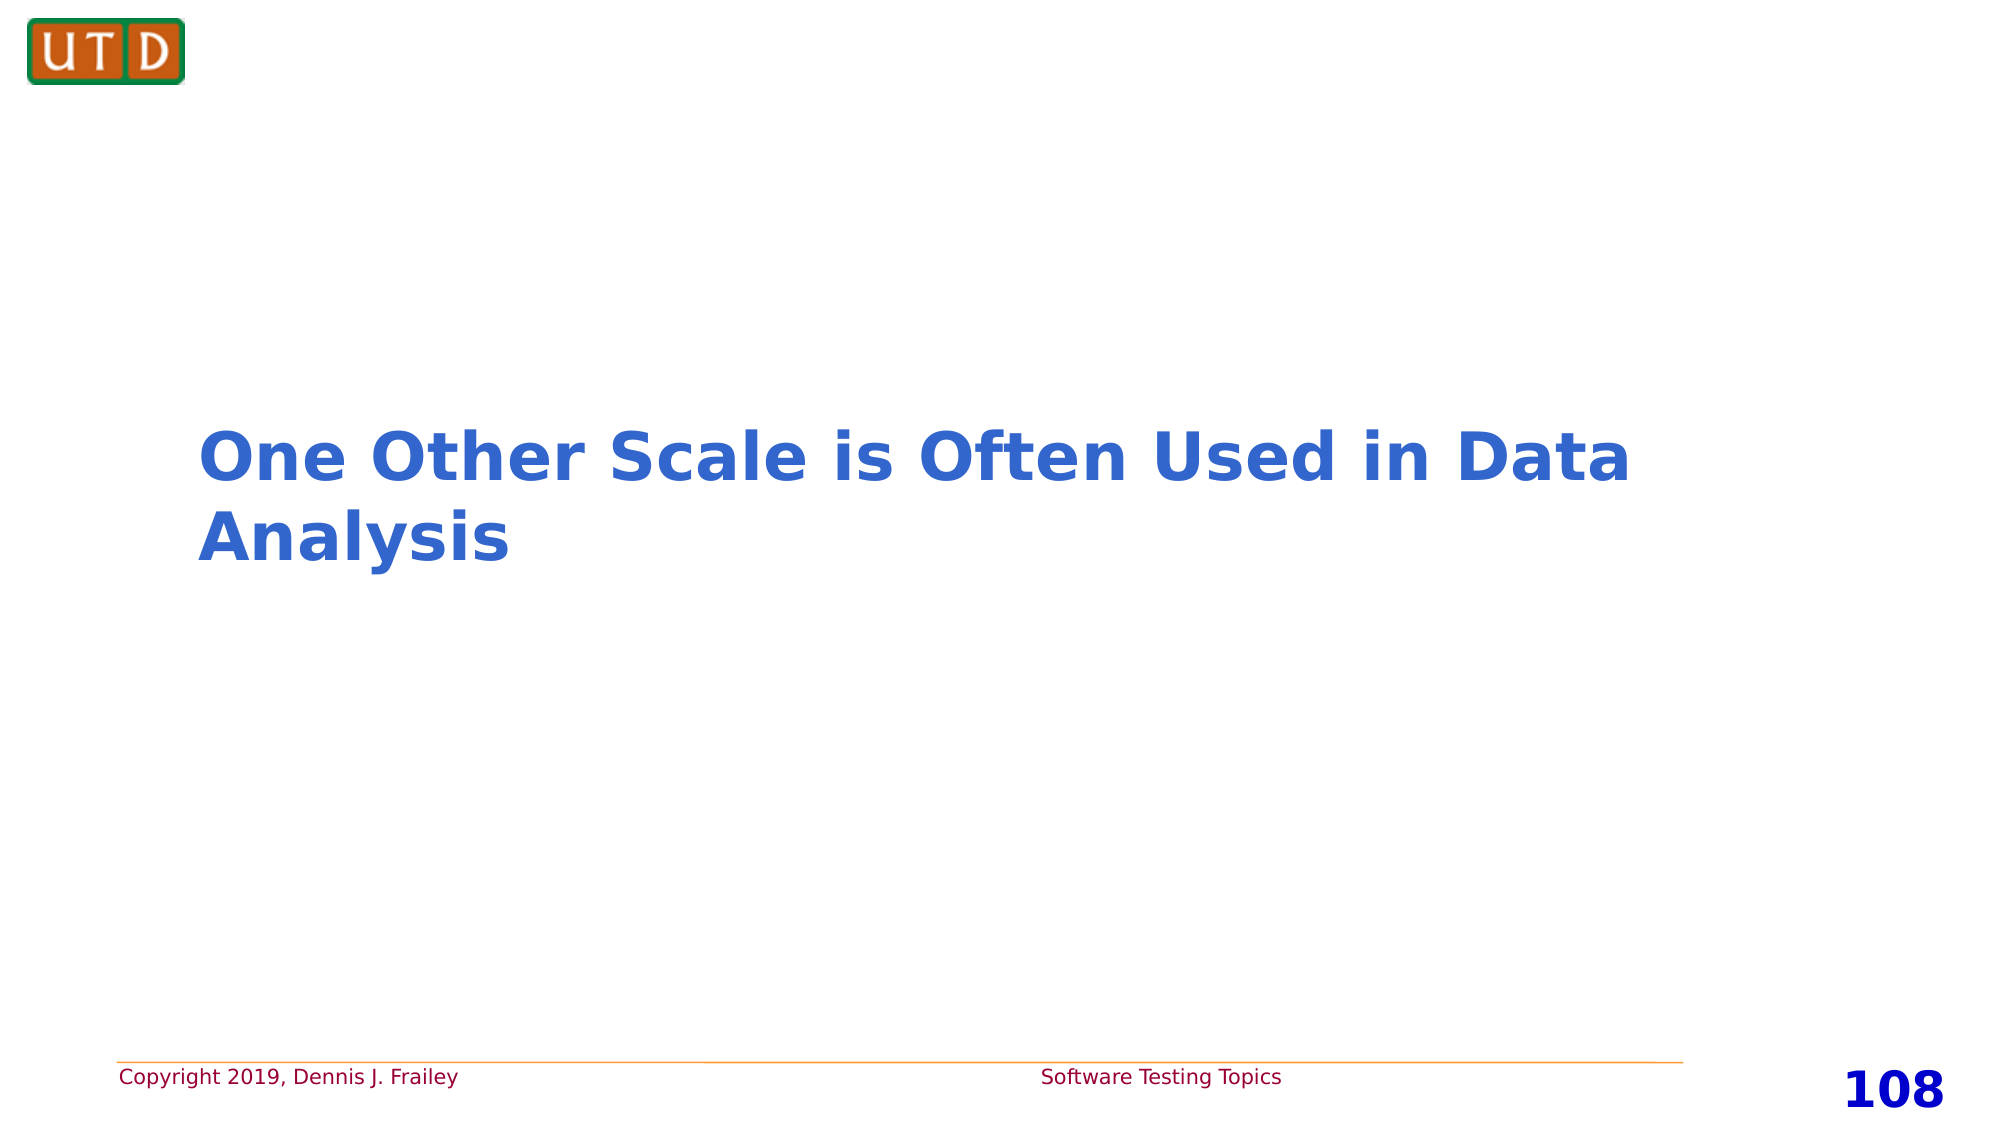

# One Other Scale is Often Used in Data Analysis